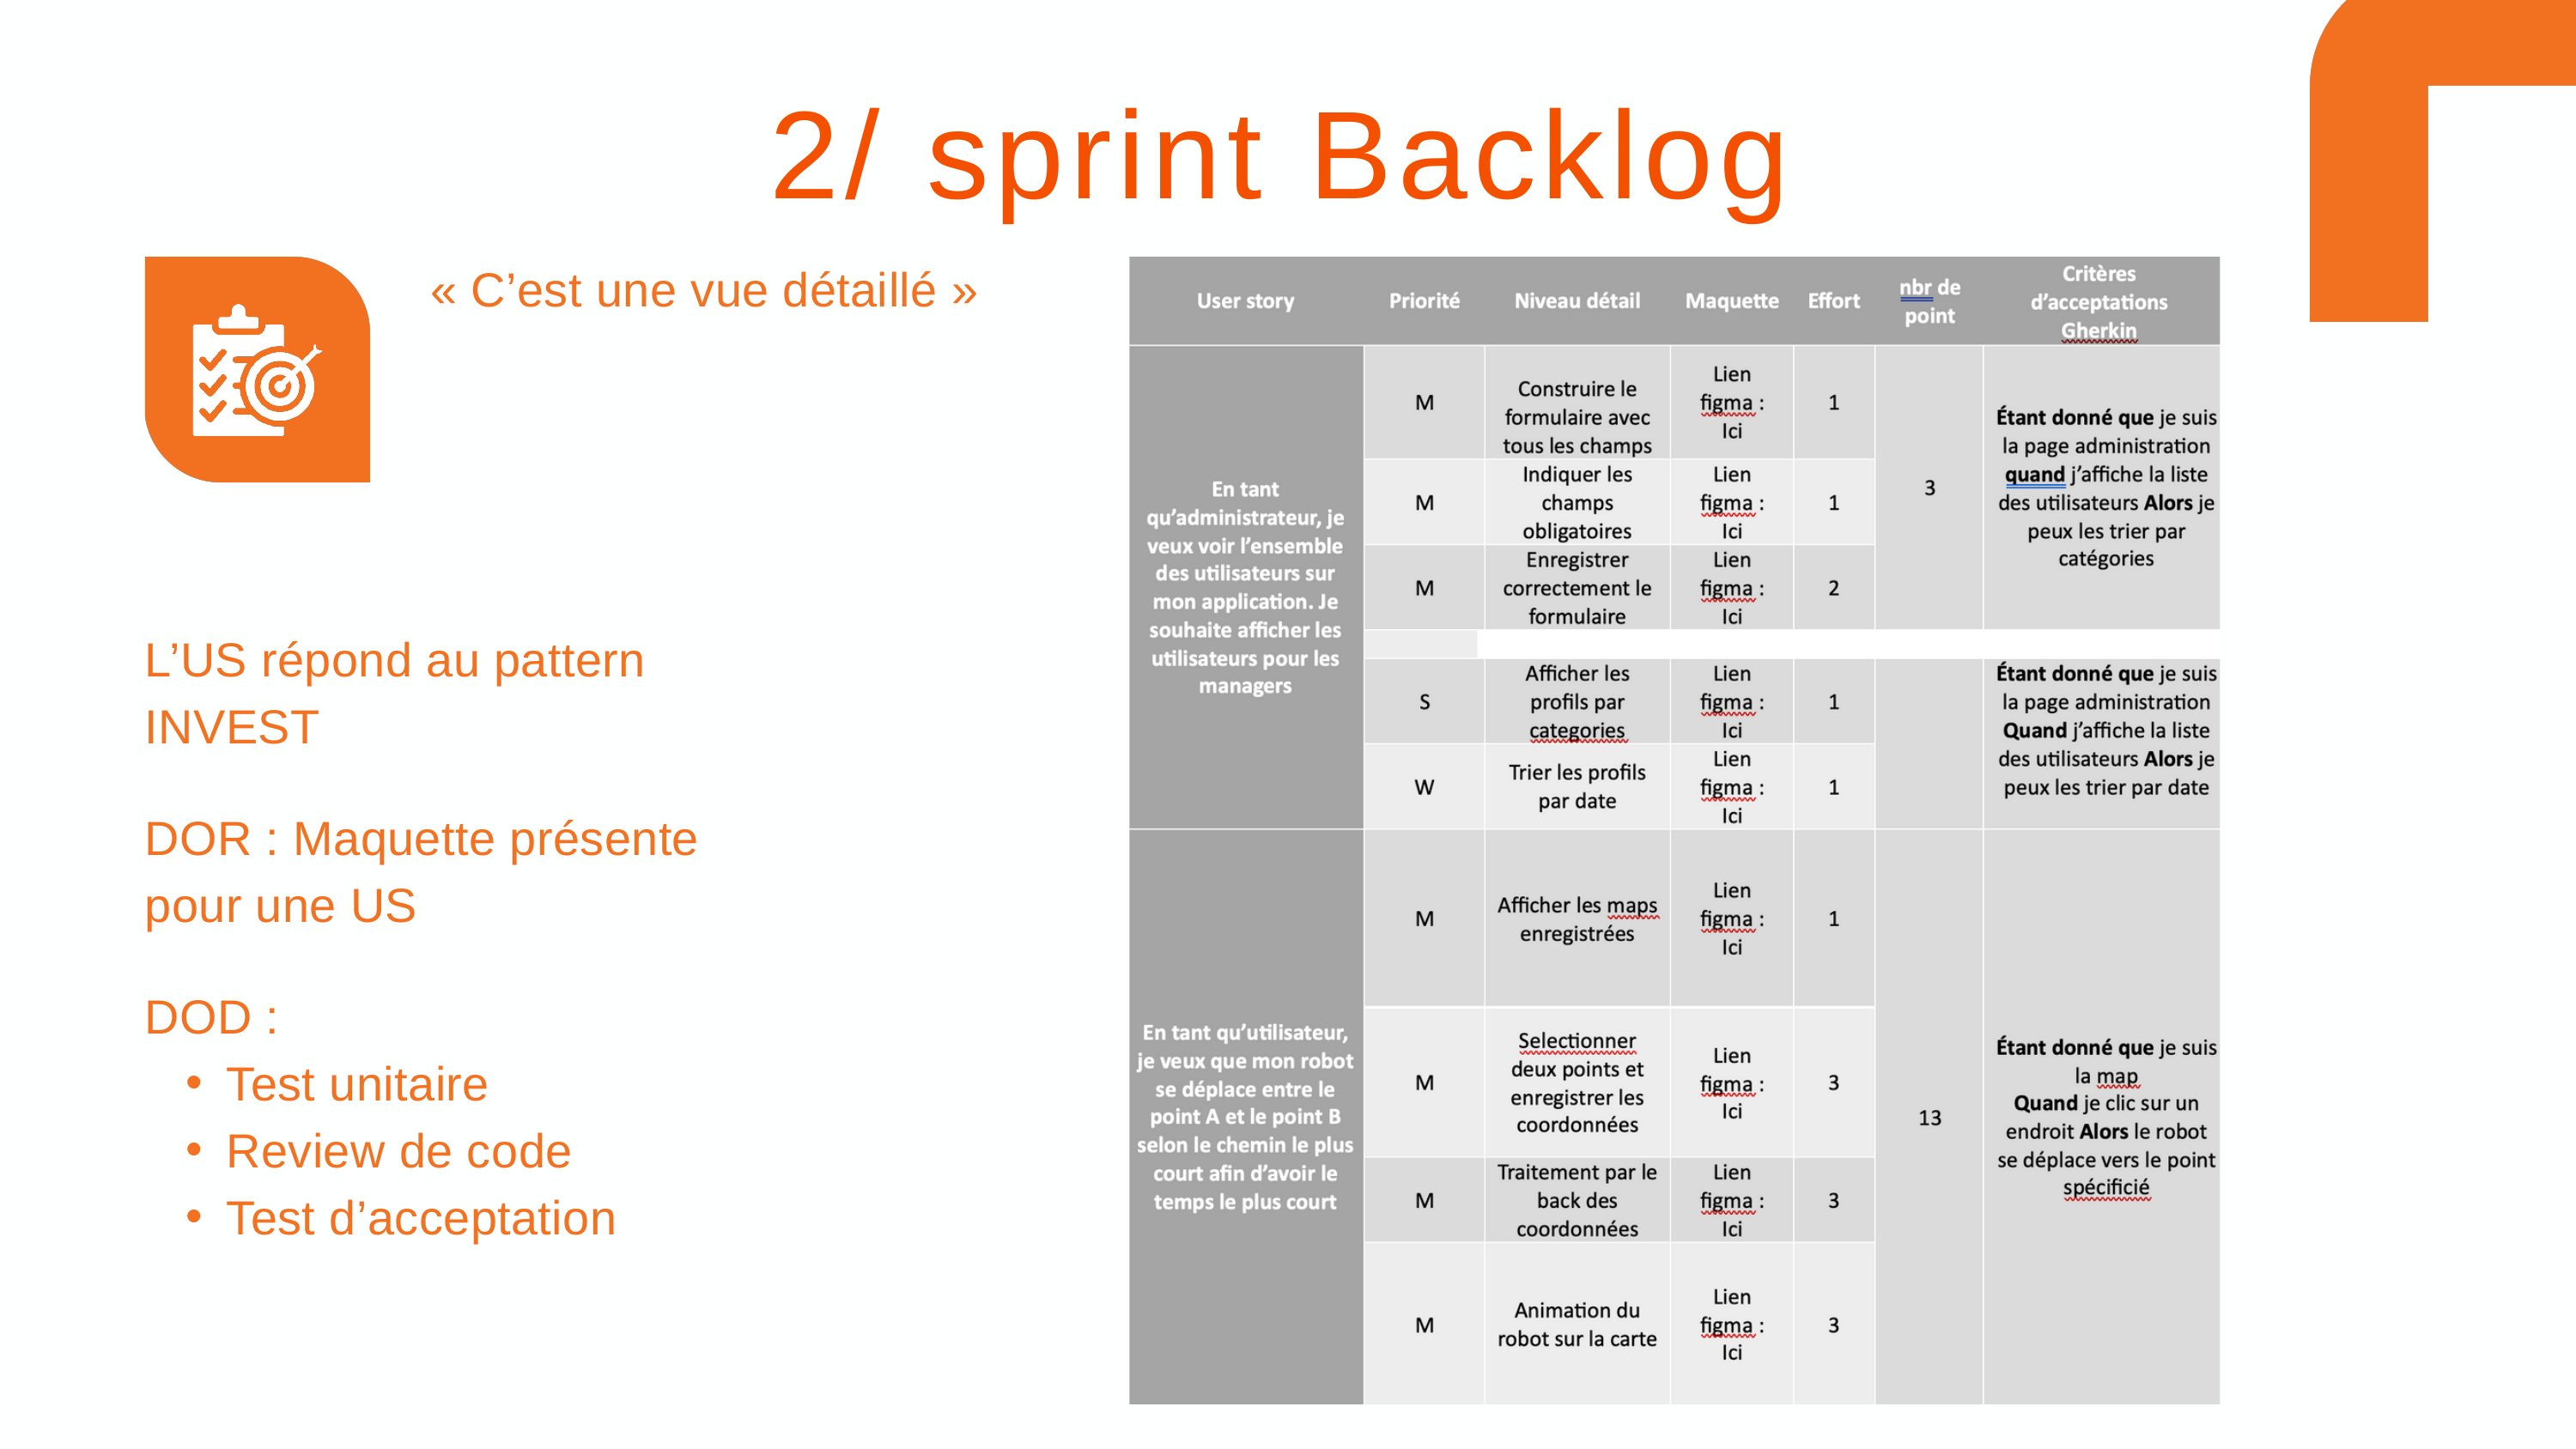

2/ sprint Backlog
« C’est une vue détaillé »

L’US répond au pattern INVEST
DOR : Maquette présente pour une US
DOD :
Test unitaire
Review de code
Test d’acceptation